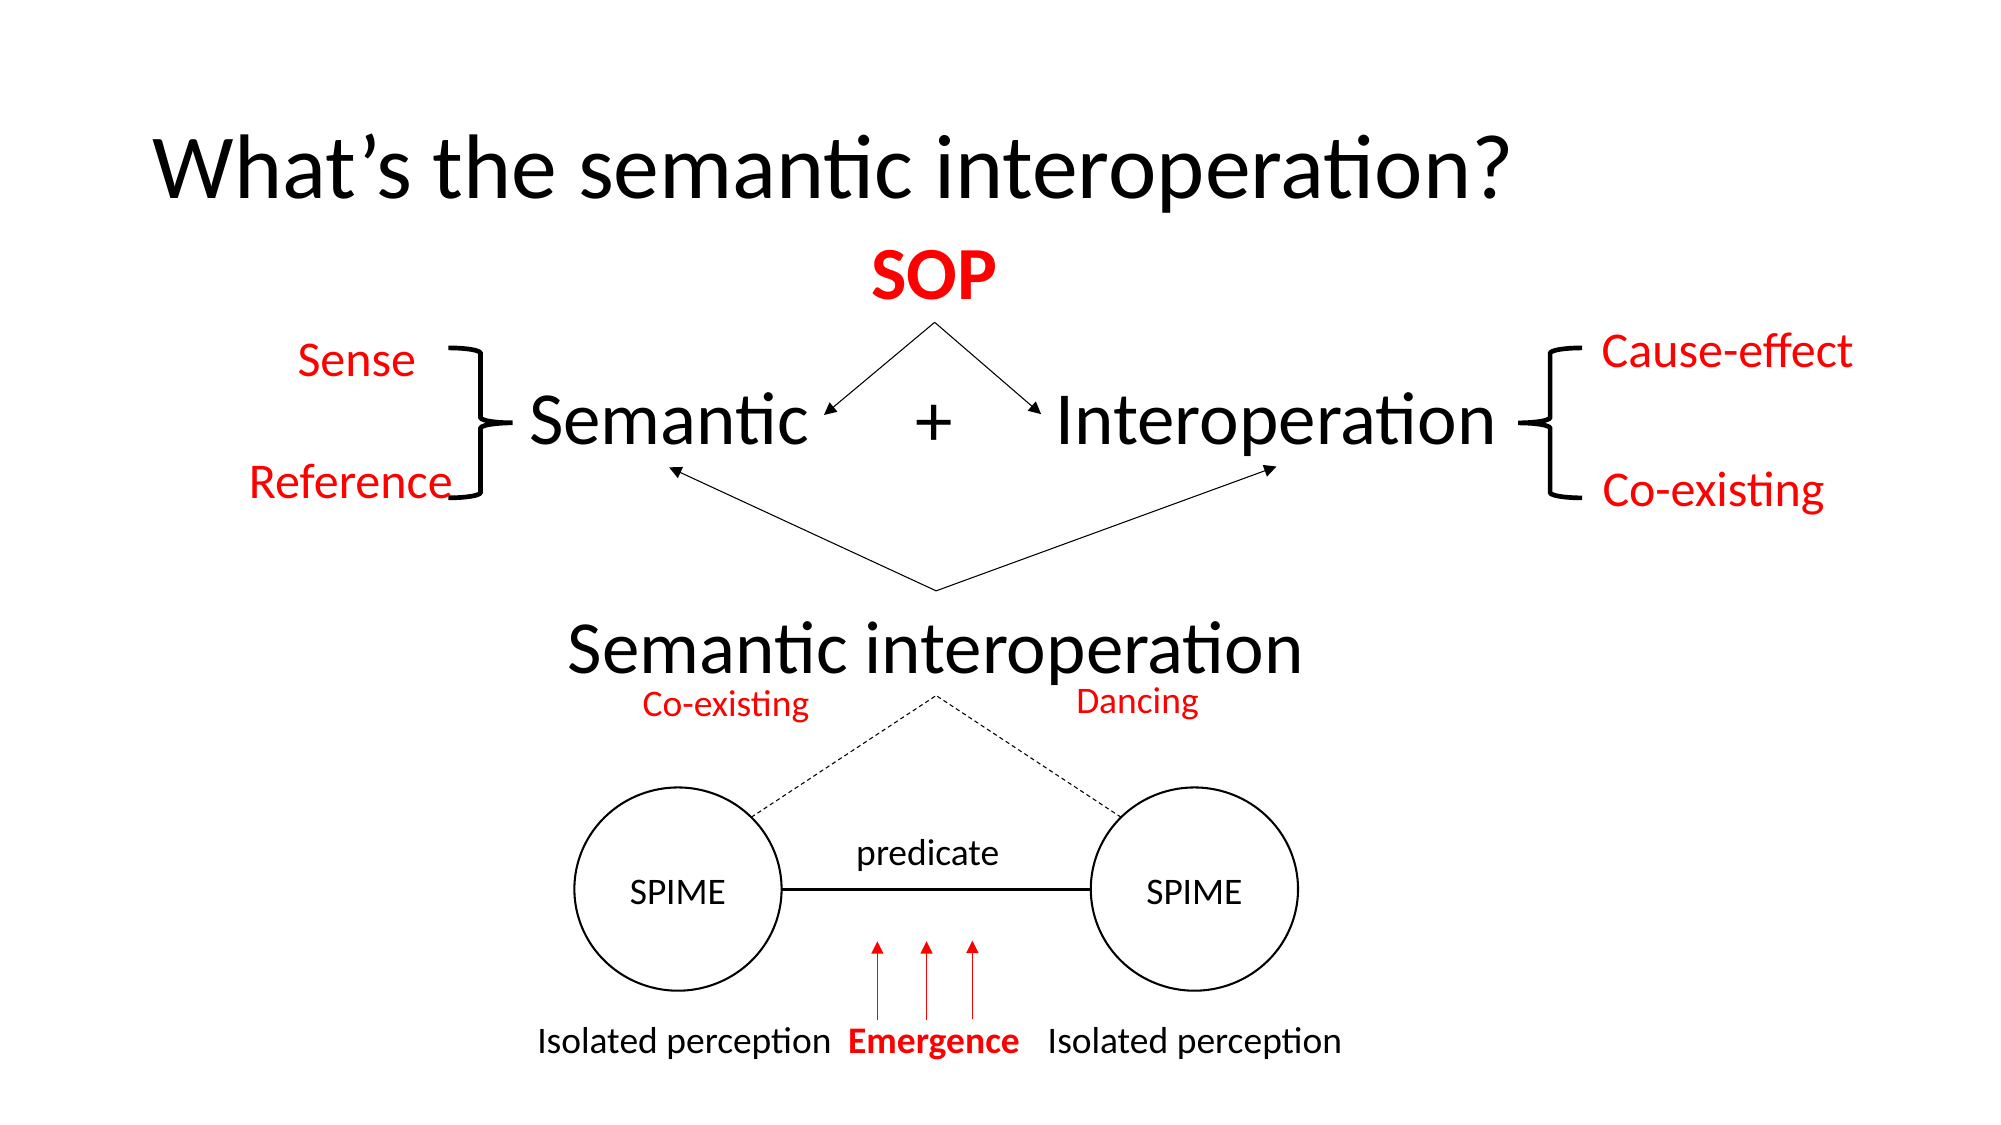

# What’s the semantic interoperation?
SOP
Cause-effect
Sense

Interoperation
Semantic
+
Reference
Co-existing
Semantic interoperation
Dancing
Co-existing
SPIME
SPIME
predicate
Isolated perception
Emergence
Isolated perception